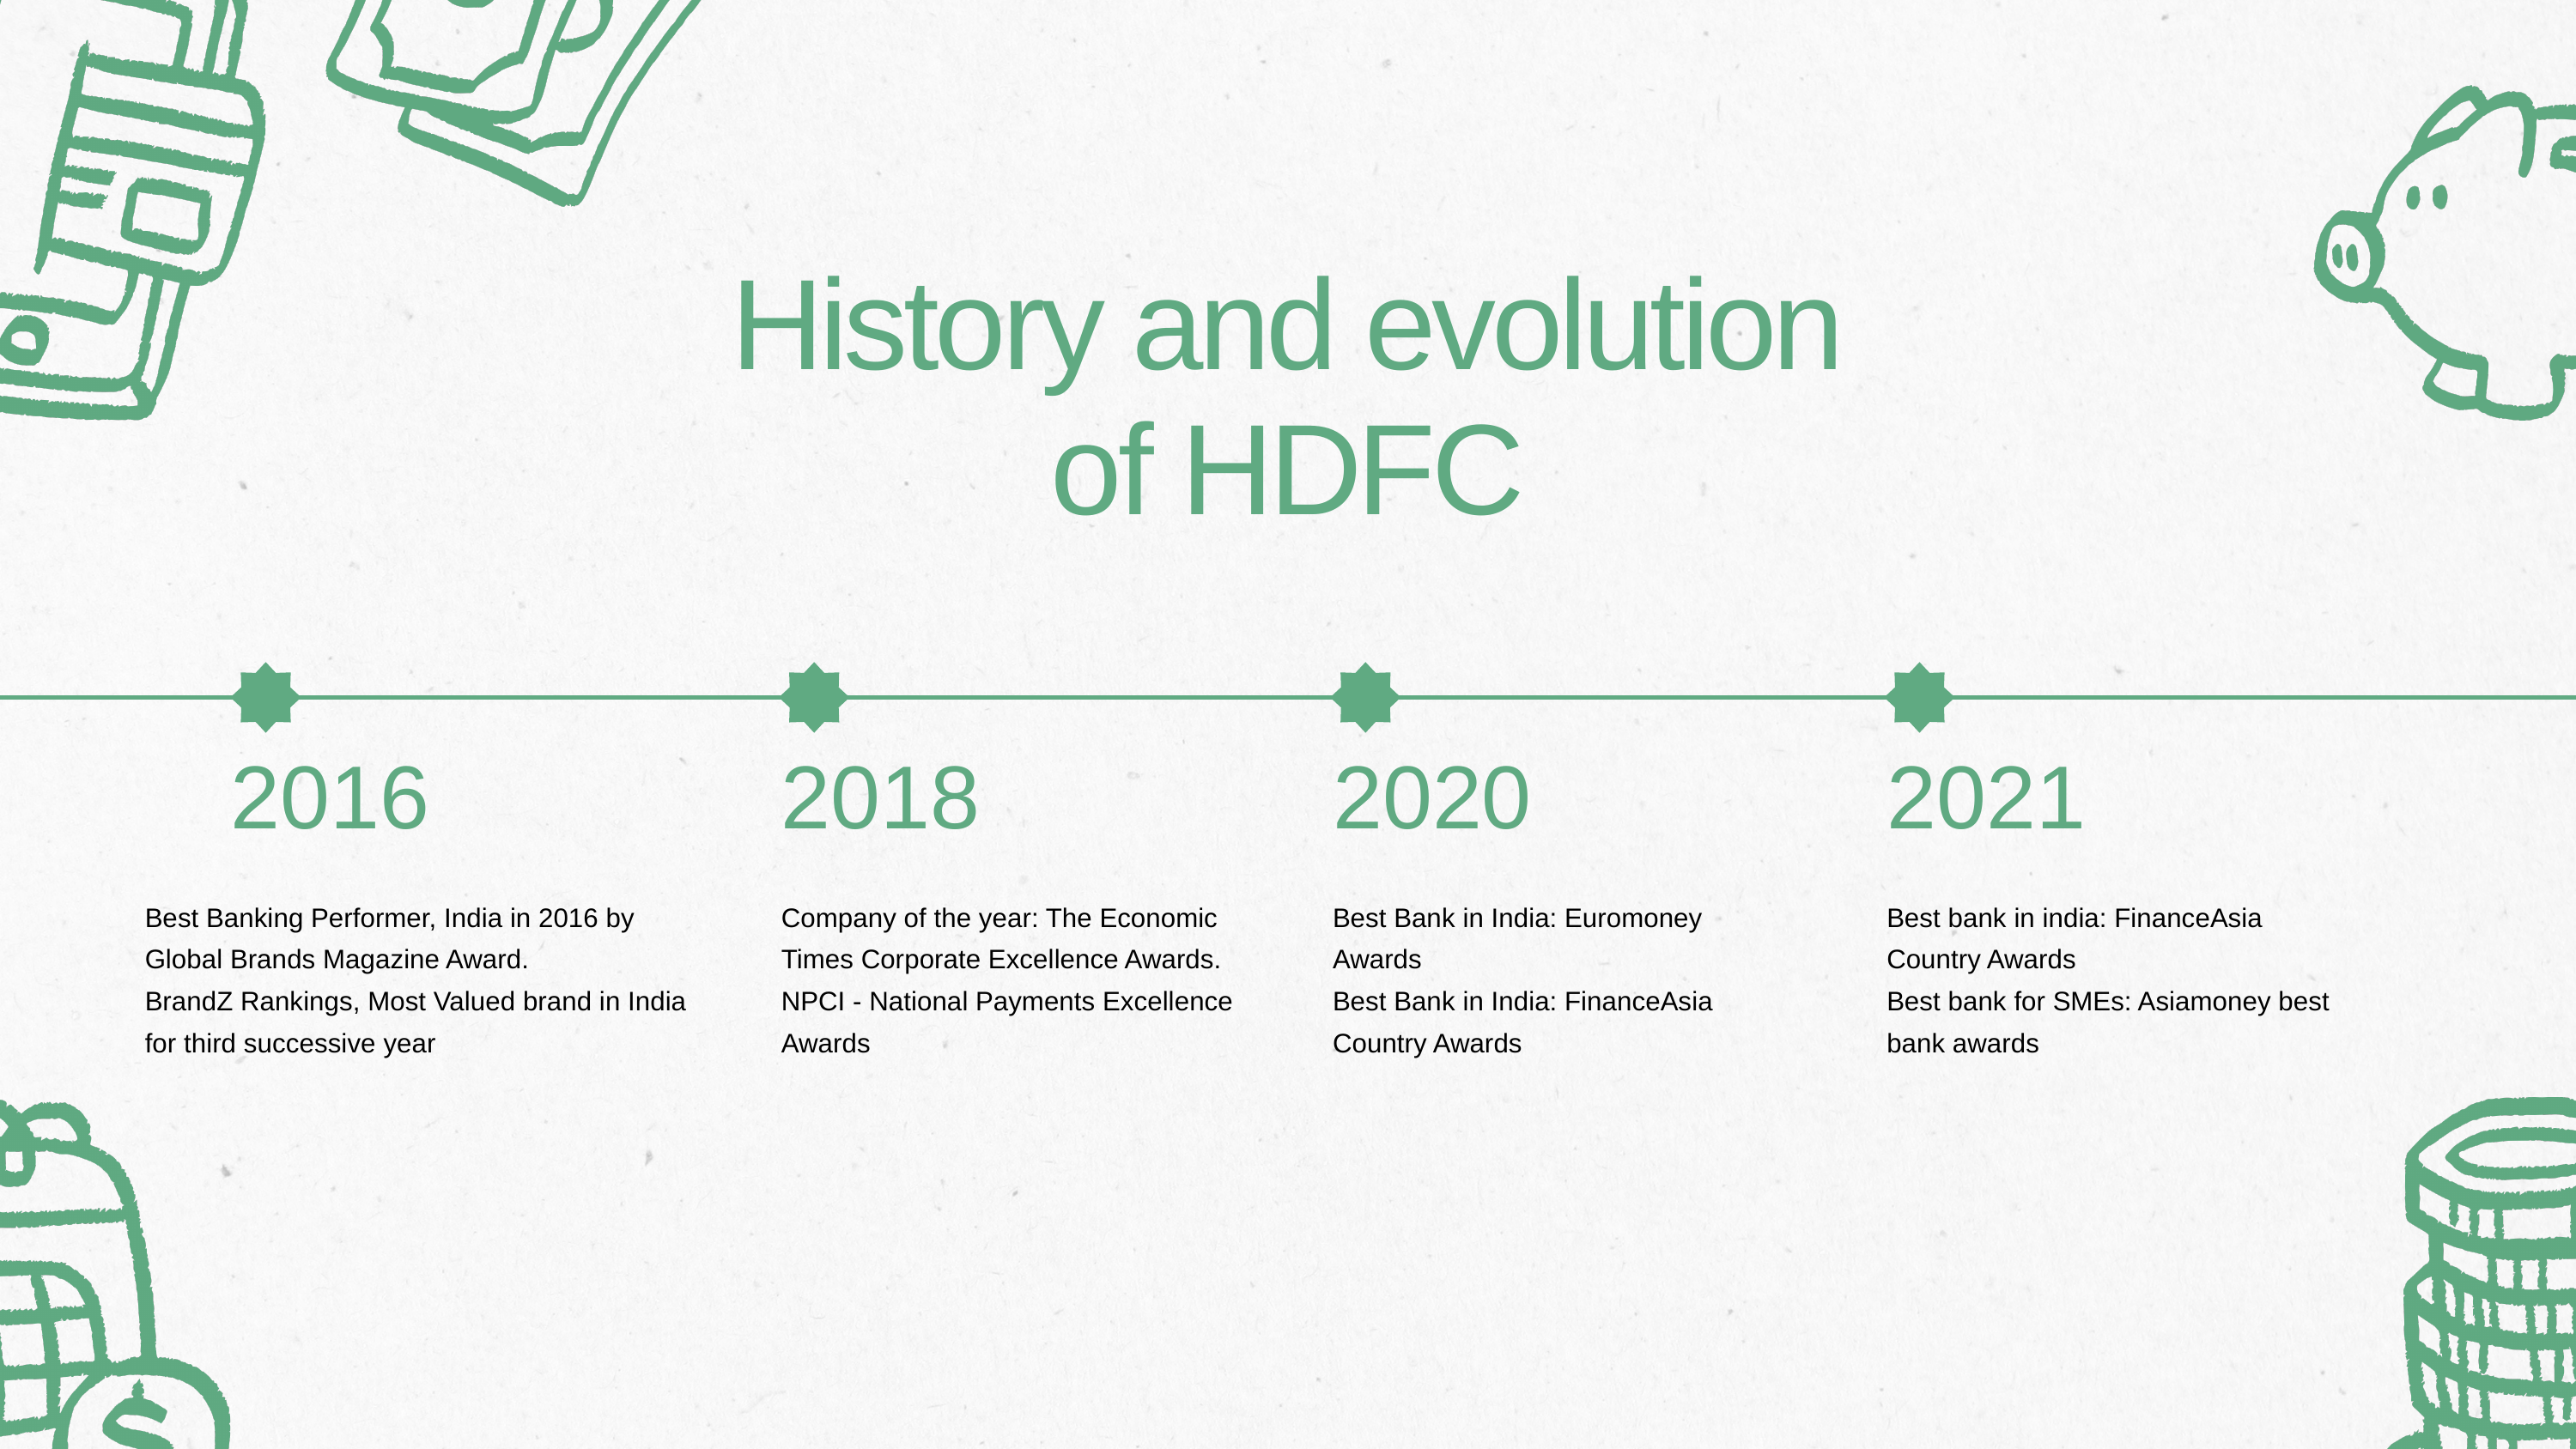

History and evolution
of HDFC

2016
2018
2020
2021
Best Banking Performer, India in 2016 by Global Brands Magazine Award.
BrandZ Rankings, Most Valued brand in India for third successive year

Company of the year: The Economic Times Corporate Excellence Awards.
NPCI - National Payments Excellence Awards

Best Bank in India: Euromoney Awards
Best Bank in India: FinanceAsia Country Awards
Best bank in india: FinanceAsia Country Awards
Best bank for SMEs: Asiamoney best bank awards